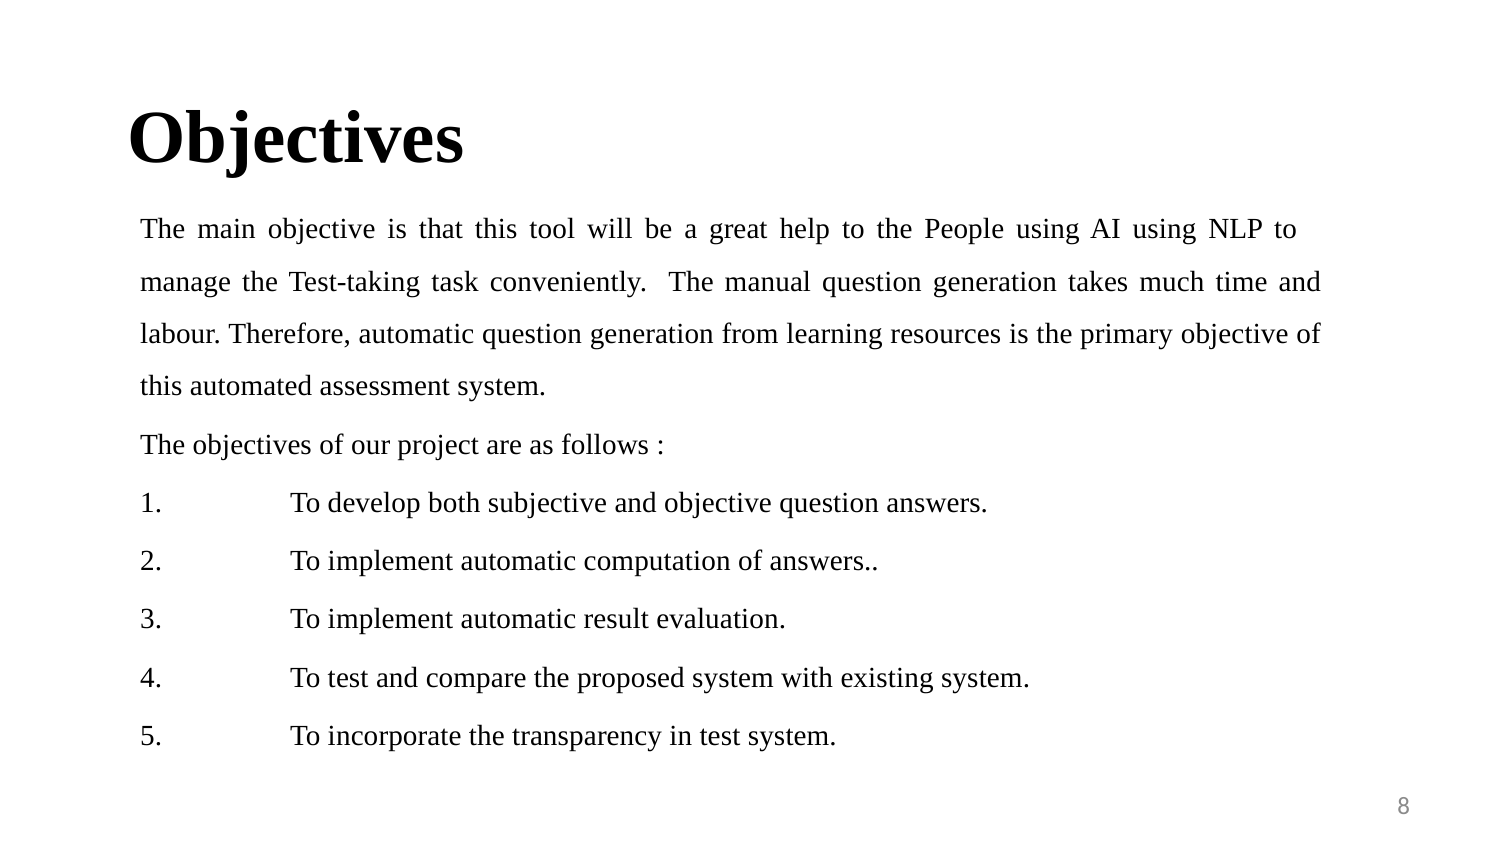

# Objectives
The main objective is that this tool will be a great help to the People using AI using NLP to   manage the Test-taking task conveniently.  The manual question generation takes much time and labour. Therefore, automatic question generation from learning resources is the primary objective of this automated assessment system.
The objectives of our project are as follows :
1.	To develop both subjective and objective question answers.
2.	To implement automatic computation of answers..
3.	To implement automatic result evaluation.
4.	To test and compare the proposed system with existing system.
5.	To incorporate the transparency in test system.

8